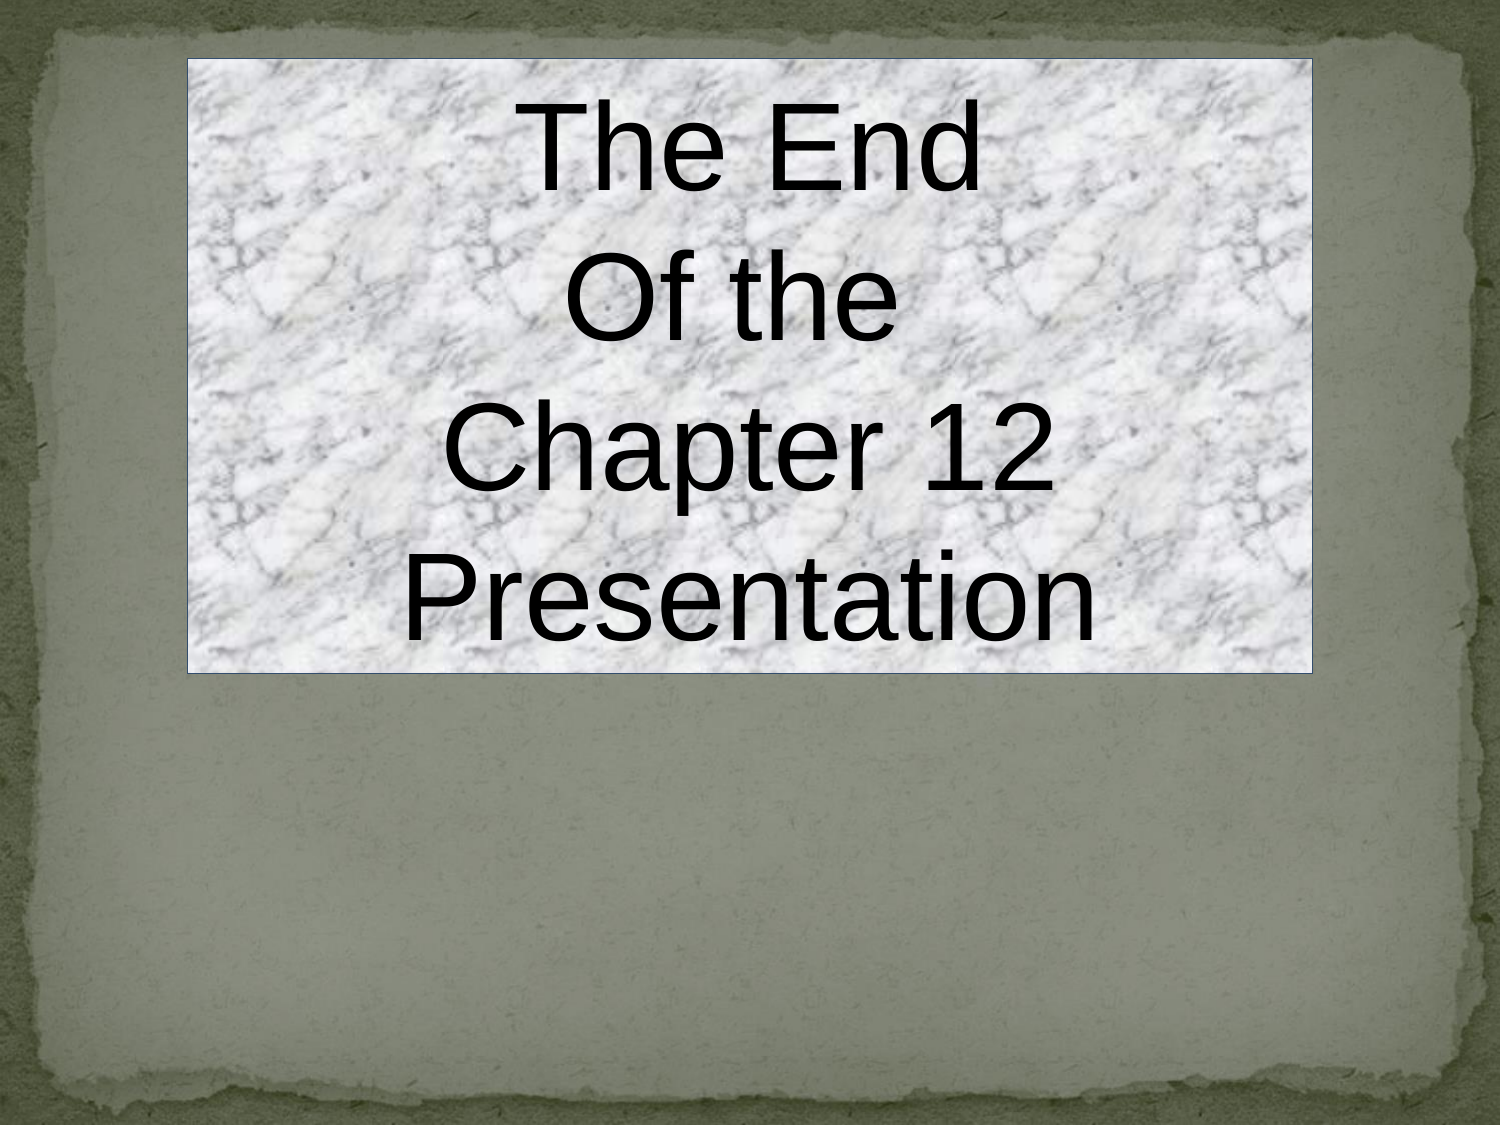

The End
Of the
Chapter 12 Presentation